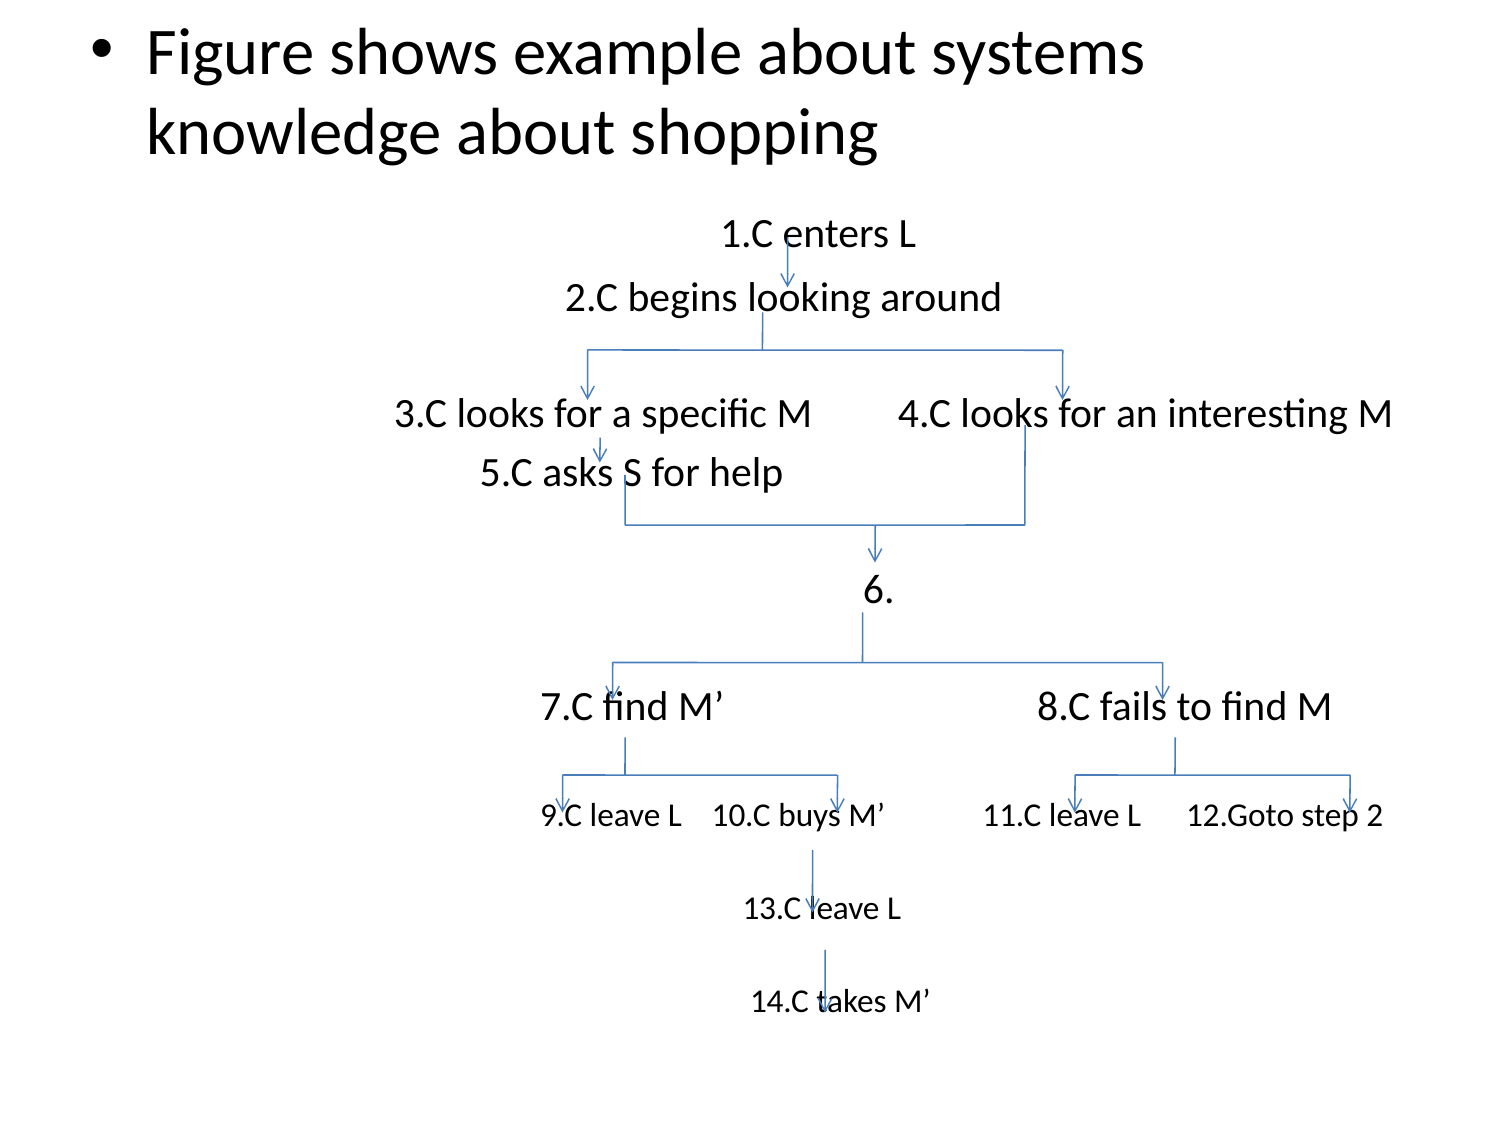

Figure shows example about systems knowledge about shopping
                                          1.C enters L
                                                  2.C begins looking around

                                3.C looks for a specific M         4.C looks for an interesting M
                                         5.C asks S for help

                                  6.

7.C find M’                                 8.C fails to find M

9.C leave L    10.C buys M’             11.C leave L      12.Goto step 2

                           13.C leave L

                            14.C takes M’